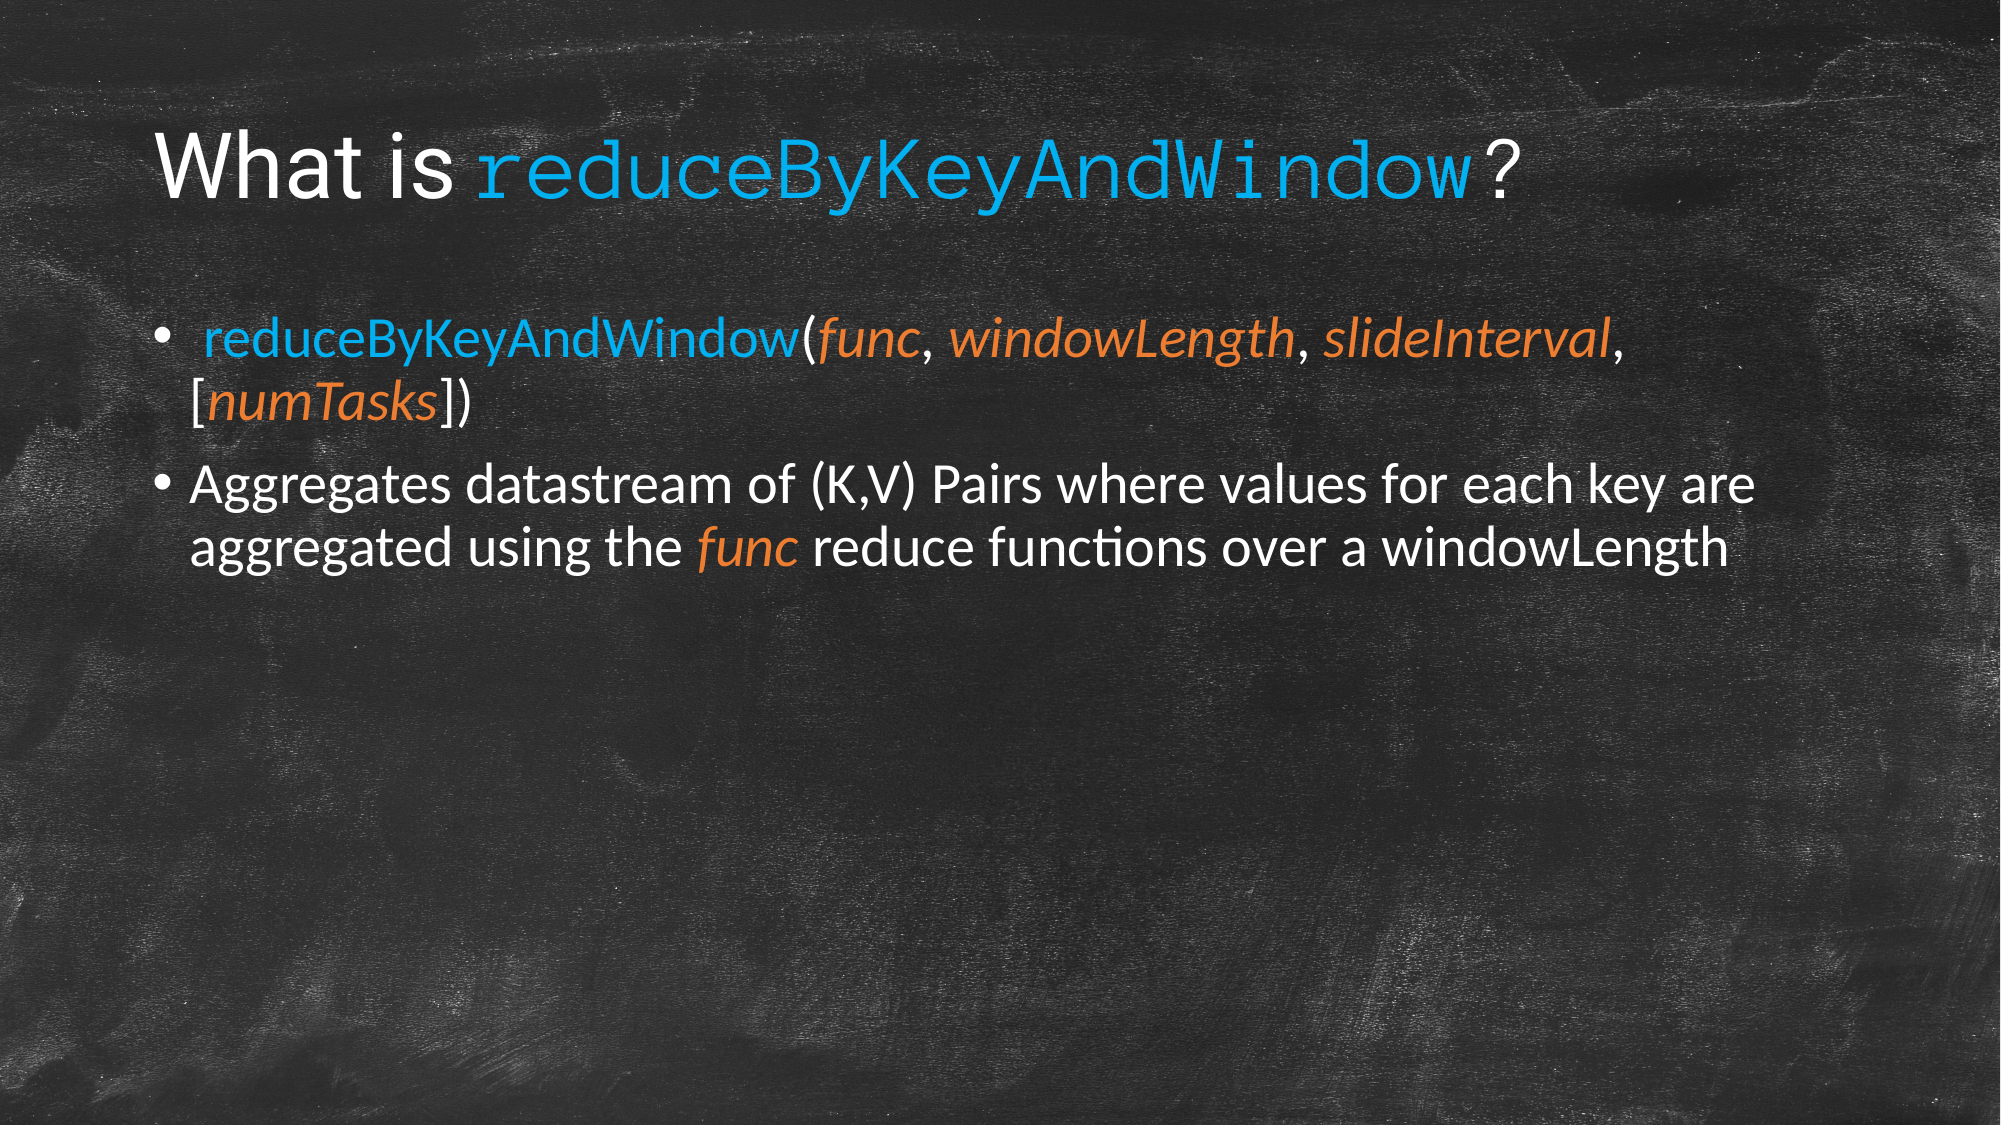

# What is reduceByKeyAndWindow?
 reduceByKeyAndWindow(func, windowLength, slideInterval, [numTasks])
Aggregates datastream of (K,V) Pairs where values for each key are aggregated using the func reduce functions over a windowLength